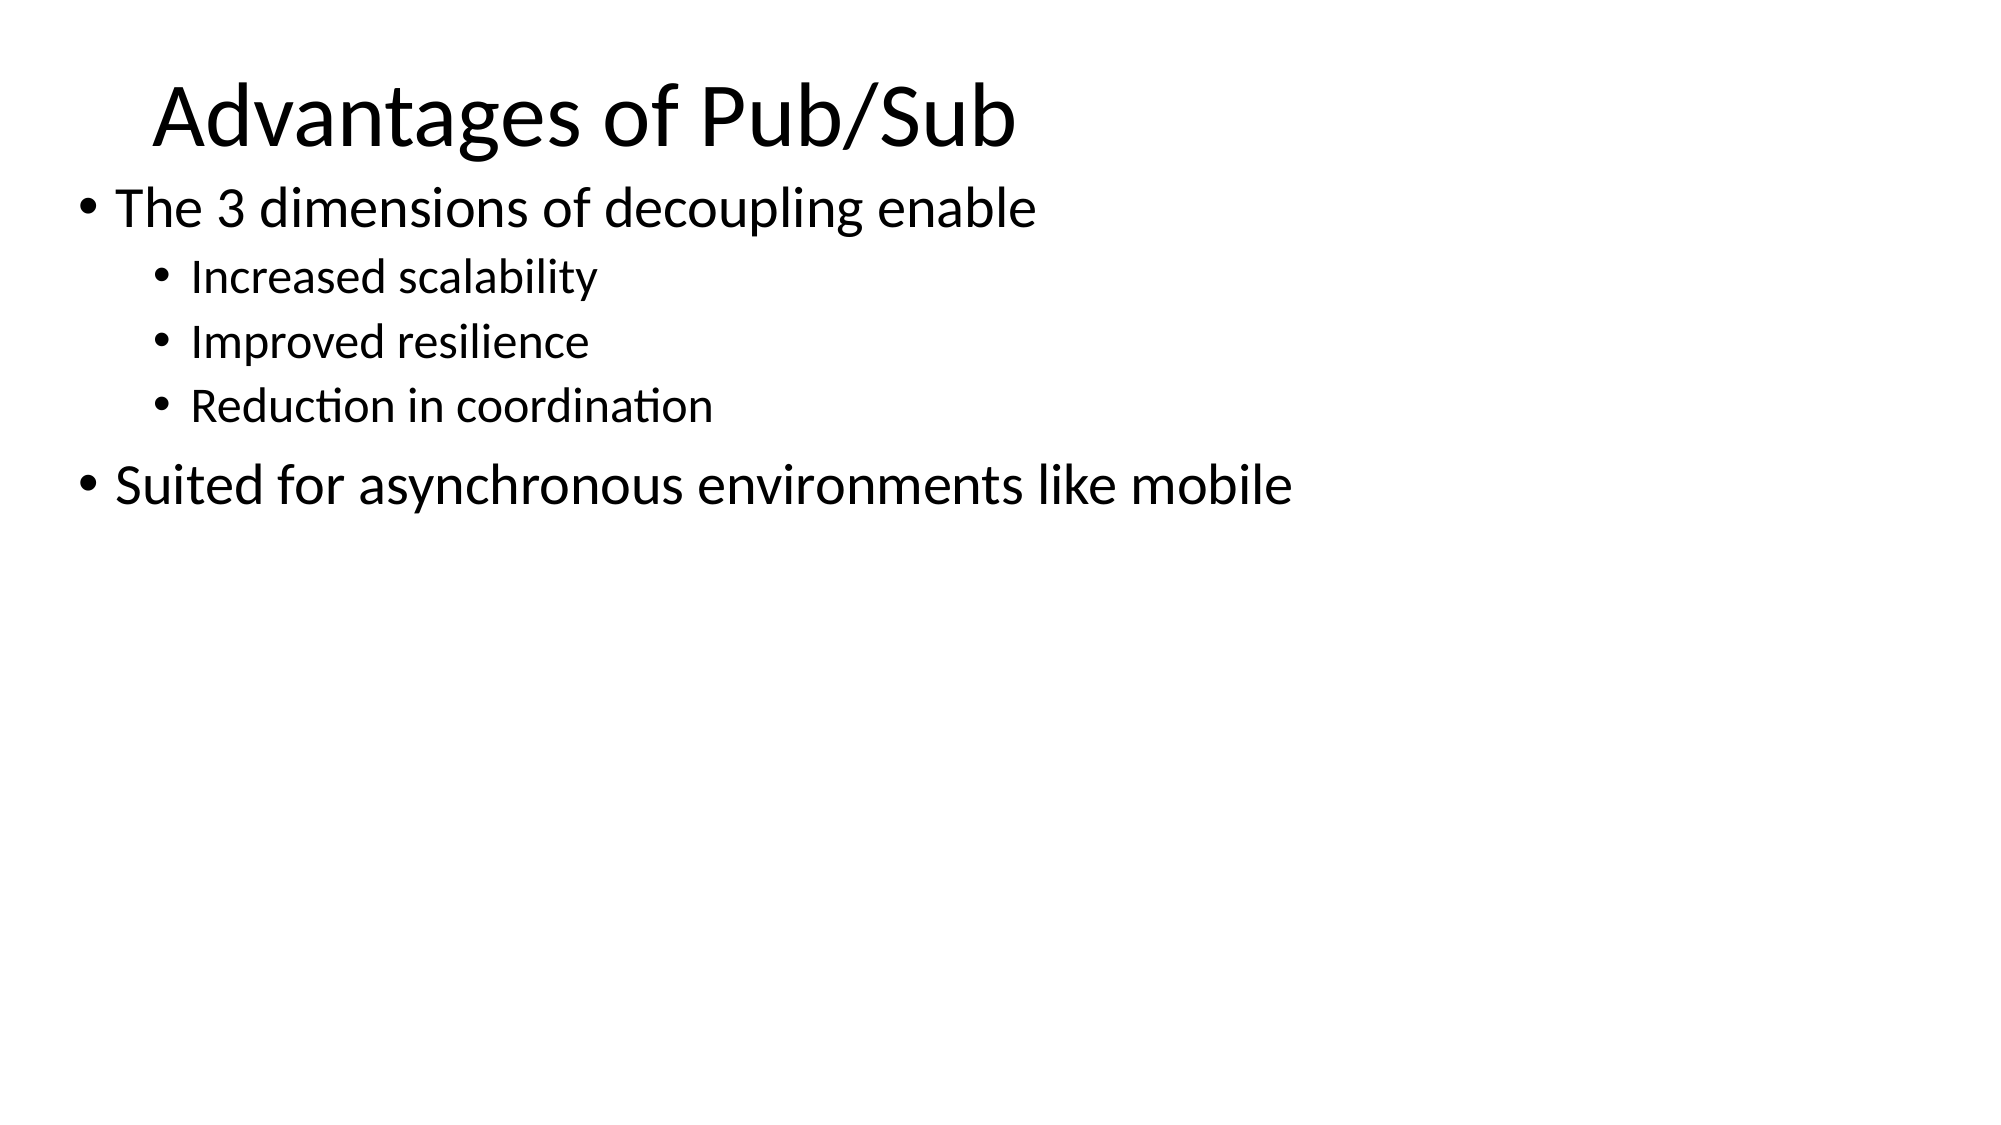

# Advantages of Pub/Sub
The 3 dimensions of decoupling enable
Increased scalability
Improved resilience
Reduction in coordination
Suited for asynchronous environments like mobile